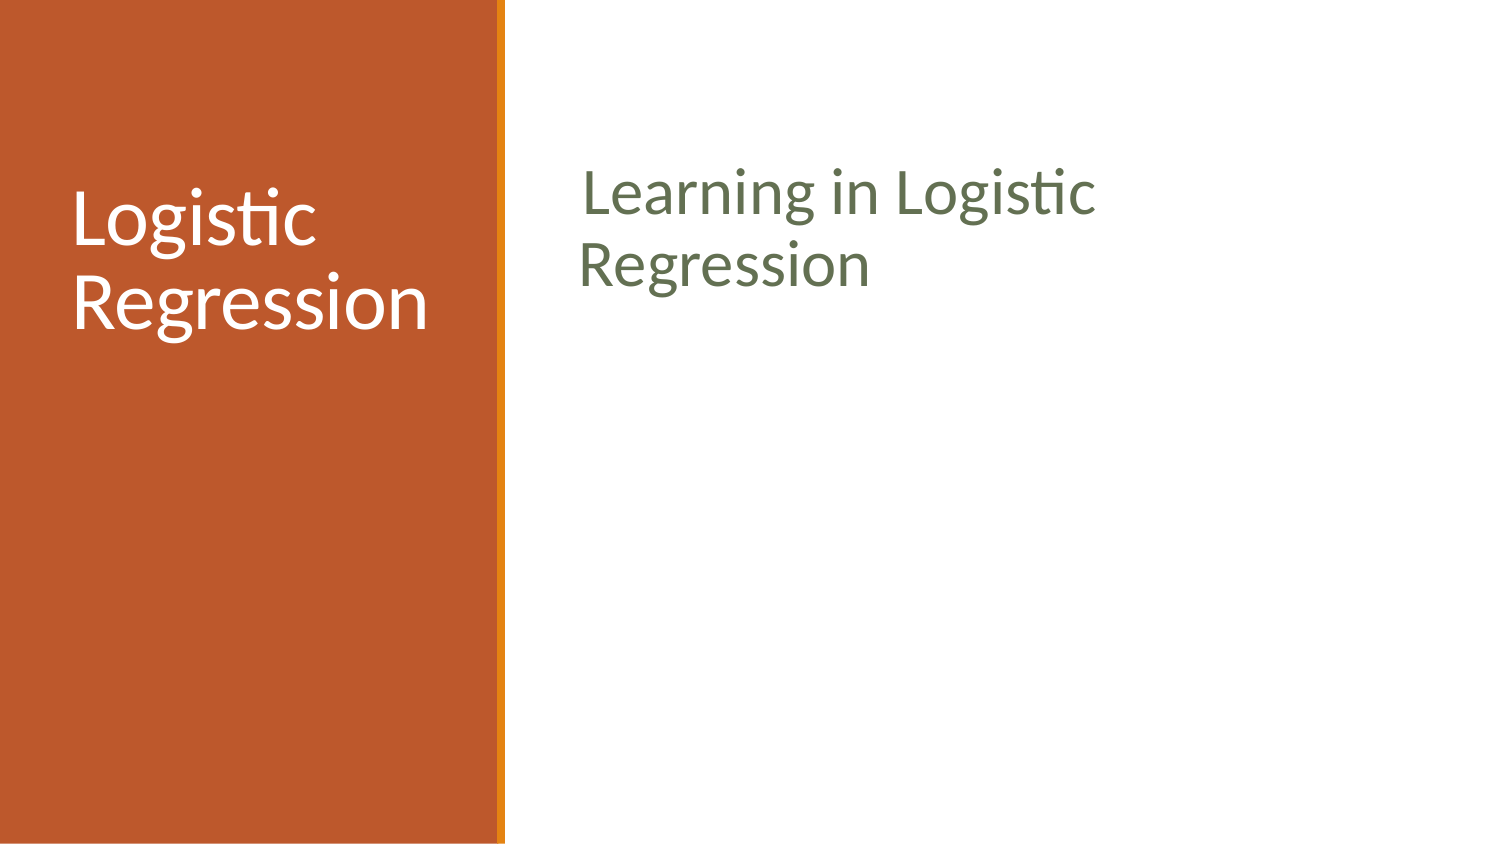

# Logistic Regression

Learning in Logistic Regression